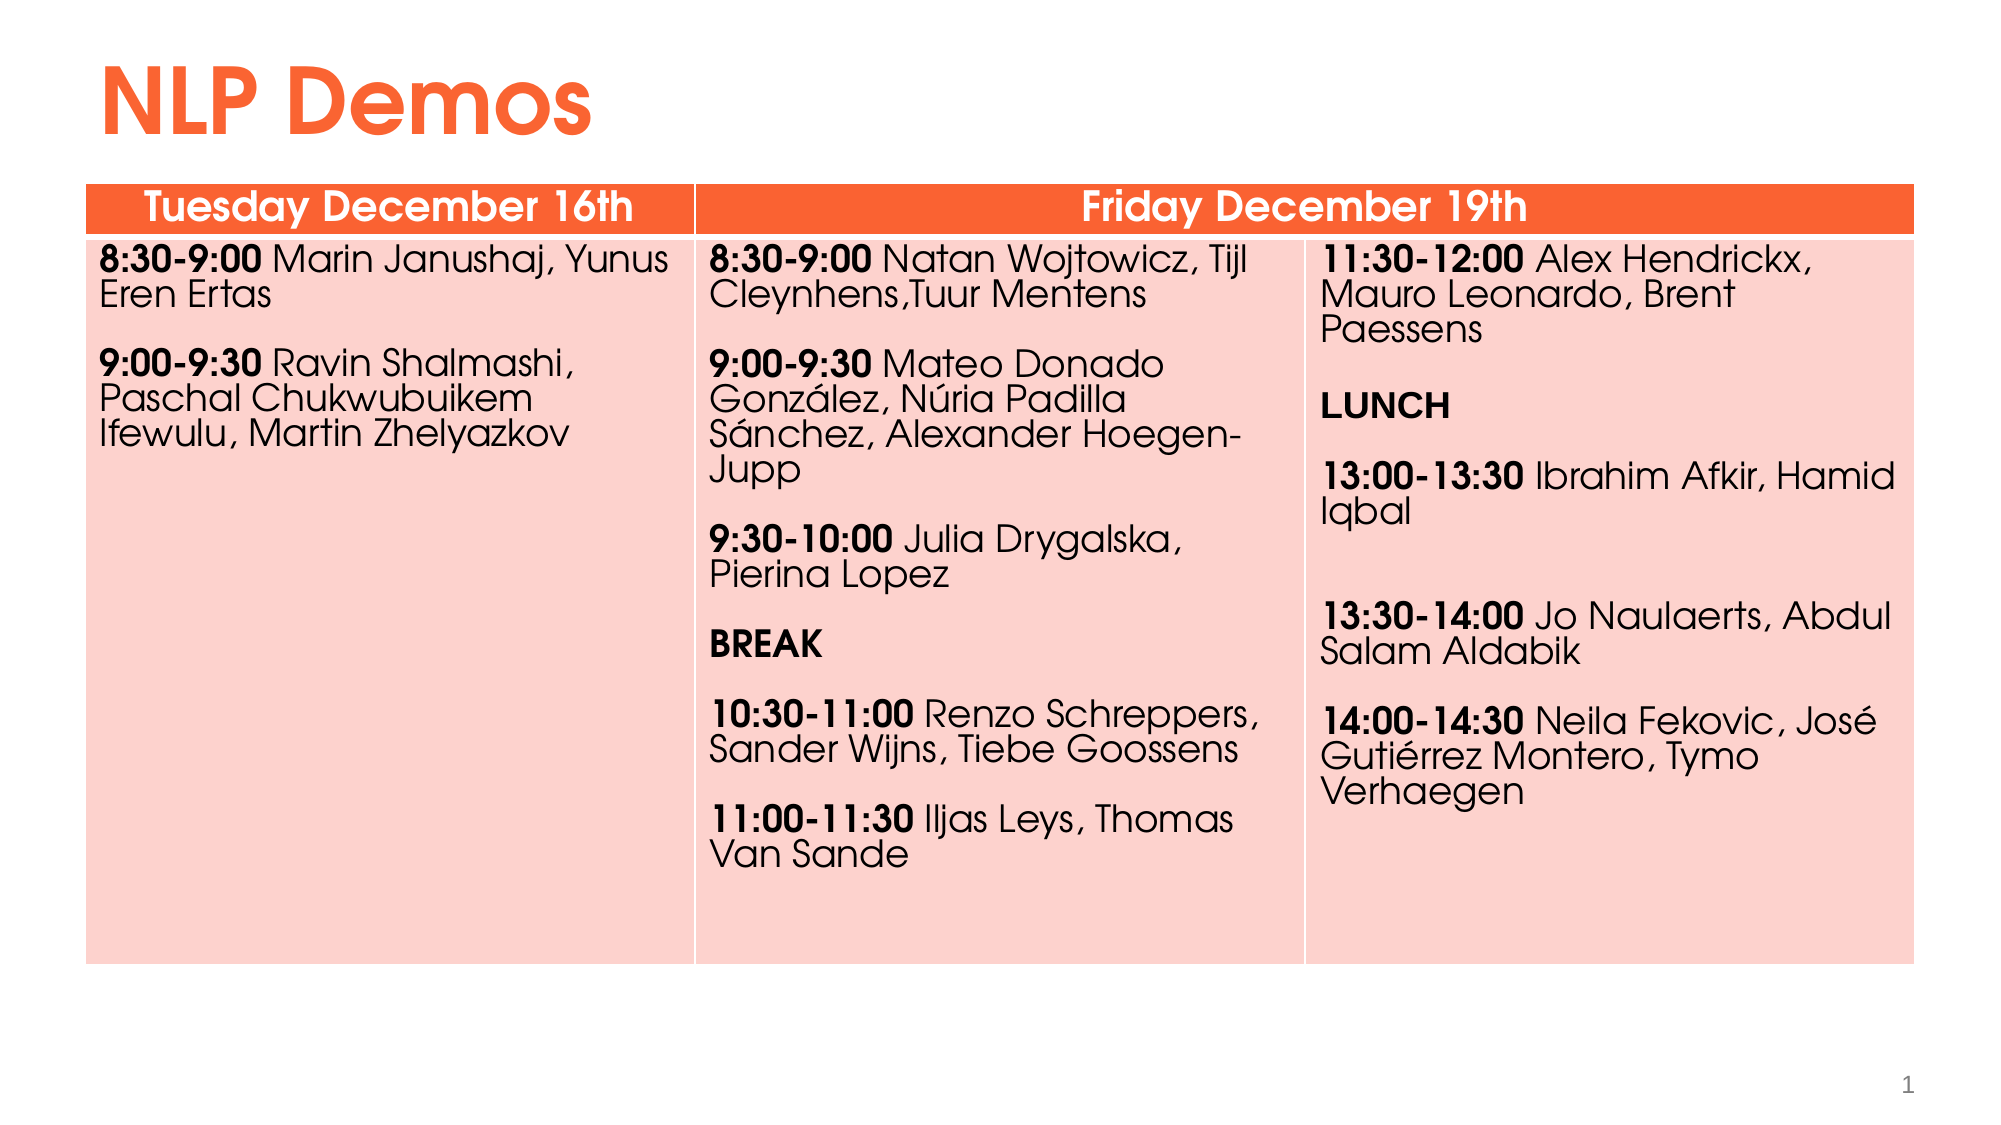

# NLP Demos
| Tuesday December 16th | Friday December 19th |  |
| --- | --- | --- |
| 8:30-9:00 Marin Janushaj, Yunus Eren Ertas 9:00-9:30 Ravin Shalmashi, Paschal Chukwubuikem Ifewulu, Martin Zhelyazkov | 8:30-9:00 Natan Wojtowicz, Tijl Cleynhens,Tuur Mentens 9:00-9:30 Mateo Donado González, Núria Padilla Sánchez, Alexander Hoegen-Jupp 9:30-10:00 Julia Drygalska, Pierina Lopez BREAK 10:30-11:00 Renzo Schreppers, Sander Wijns, Tiebe Goossens 11:00-11:30 Iljas Leys, Thomas Van Sande | 11:30-12:00 Alex Hendrickx, Mauro Leonardo, Brent Paessens LUNCH 13:00-13:30 Ibrahim Afkir, Hamid Iqbal 13:30-14:00 Jo Naulaerts, Abdul Salam Aldabik 14:00-14:30 Neila Fekovic, José Gutiérrez Montero, Tymo Verhaegen |
1